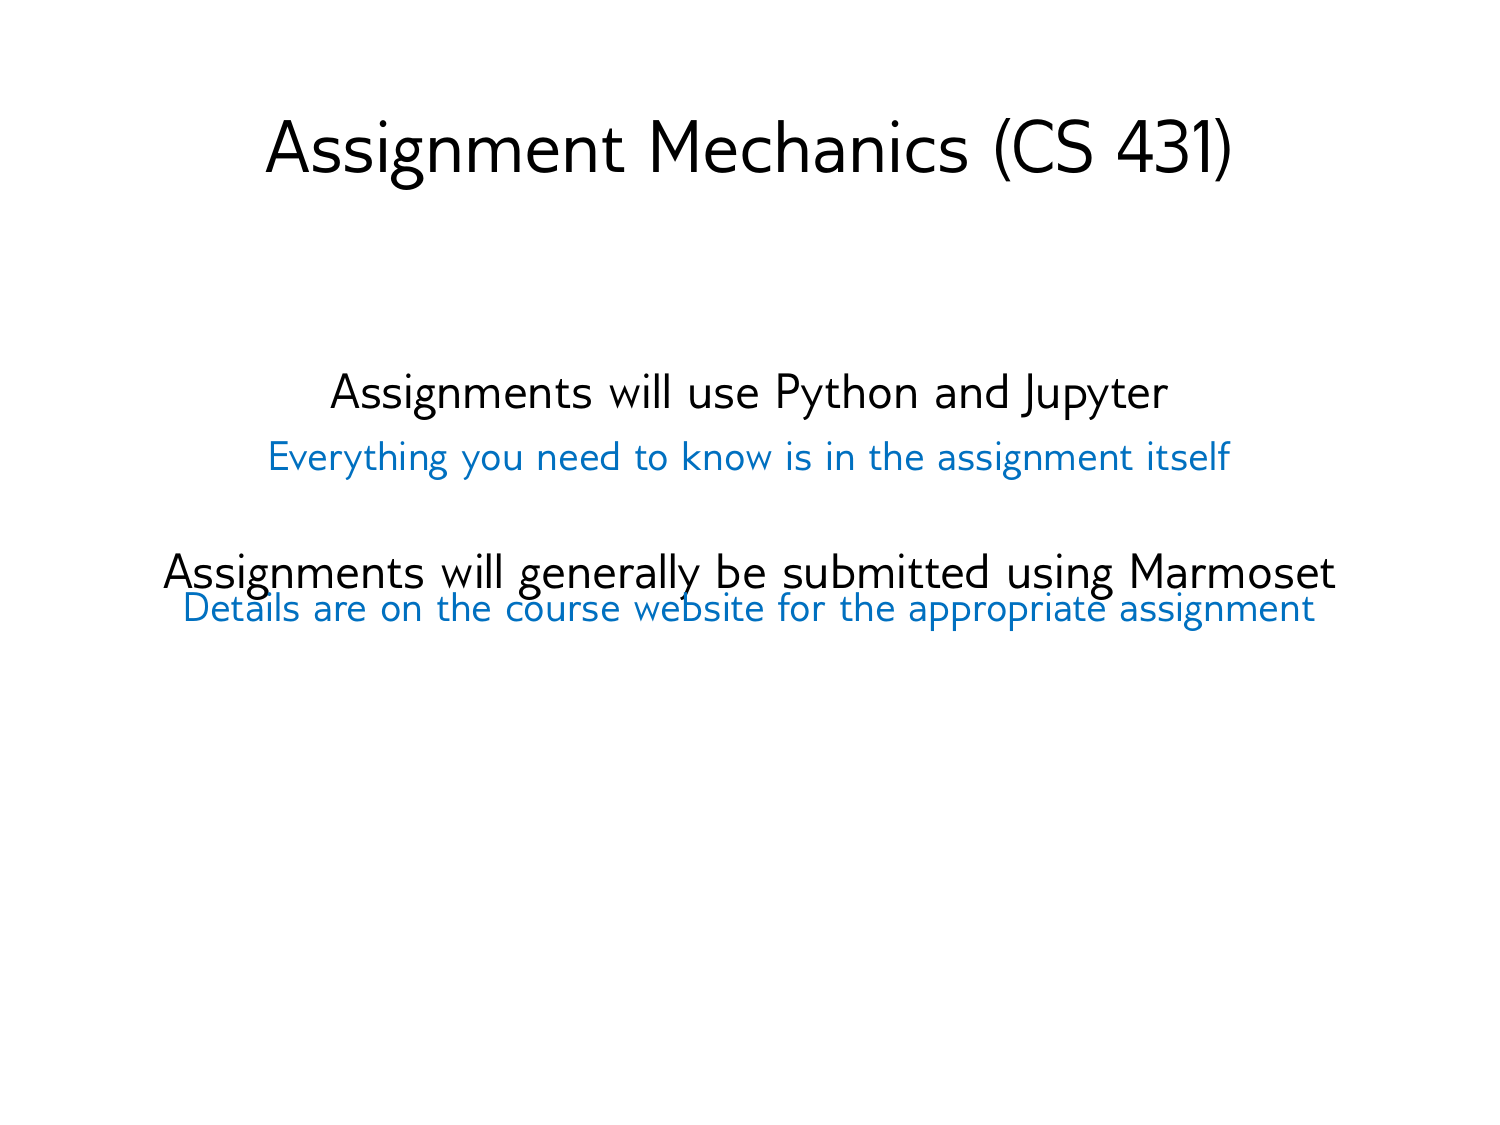

Assignment Mechanics (CS 431)
Assignments will use Python and Jupyter

Assignments will generally be submitted using Marmoset
Everything you need to know is in the assignment itself

Details are on the course website for the appropriate assignment